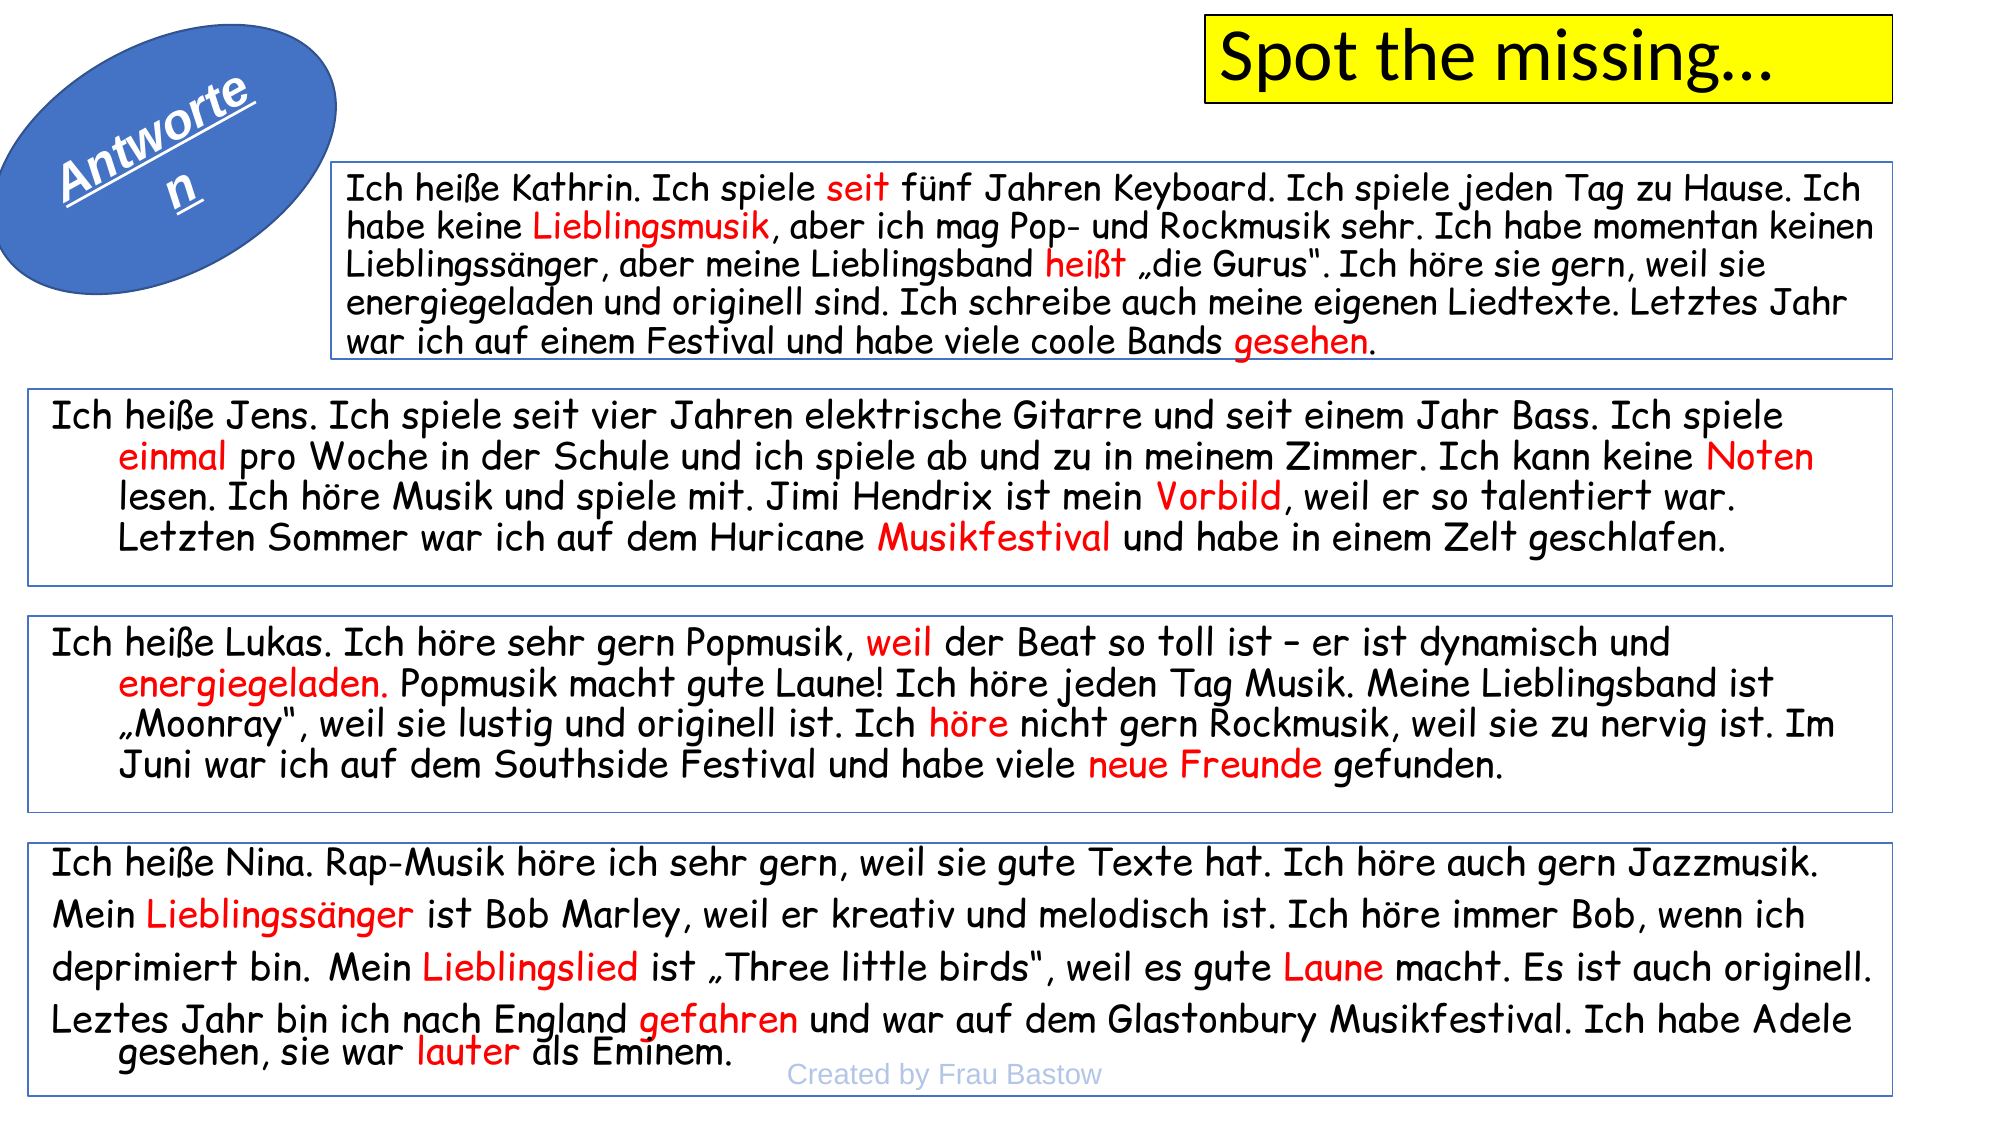

Spot the missing…
Antworten
Ich heiße Kathrin. Ich spiele seit fünf Jahren Keyboard. Ich spiele jeden Tag zu Hause. Ich habe keine Lieblingsmusik, aber ich mag Pop- und Rockmusik sehr. Ich habe momentan keinen Lieblingssänger, aber meine Lieblingsband heißt „die Gurus“. Ich höre sie gern, weil sie energiegeladen und originell sind. Ich schreibe auch meine eigenen Liedtexte. Letztes Jahr war ich auf einem Festival und habe viele coole Bands gesehen.
Ich heiße Jens. Ich spiele seit vier Jahren elektrische Gitarre und seit einem Jahr Bass. Ich spiele einmal pro Woche in der Schule und ich spiele ab und zu in meinem Zimmer. Ich kann keine Noten lesen. Ich höre Musik und spiele mit. Jimi Hendrix ist mein Vorbild, weil er so talentiert war. Letzten Sommer war ich auf dem Huricane Musikfestival und habe in einem Zelt geschlafen.
Ich heiße Lukas. Ich höre sehr gern Popmusik, weil der Beat so toll ist – er ist dynamisch und energiegeladen. Popmusik macht gute Laune! Ich höre jeden Tag Musik. Meine Lieblingsband ist „Moonray“, weil sie lustig und originell ist. Ich höre nicht gern Rockmusik, weil sie zu nervig ist. Im Juni war ich auf dem Southside Festival und habe viele neue Freunde gefunden.
Ich heiße Nina. Rap-Musik höre ich sehr gern, weil sie gute Texte hat. Ich höre auch gern Jazzmusik.
Mein Lieblingssänger ist Bob Marley, weil er kreativ und melodisch ist. Ich höre immer Bob, wenn ich
deprimiert bin. Mein Lieblingslied ist „Three little birds“, weil es gute Laune macht. Es ist auch originell.
Leztes Jahr bin ich nach England gefahren und war auf dem Glastonbury Musikfestival. Ich habe Adele gesehen, sie war lauter als Eminem.